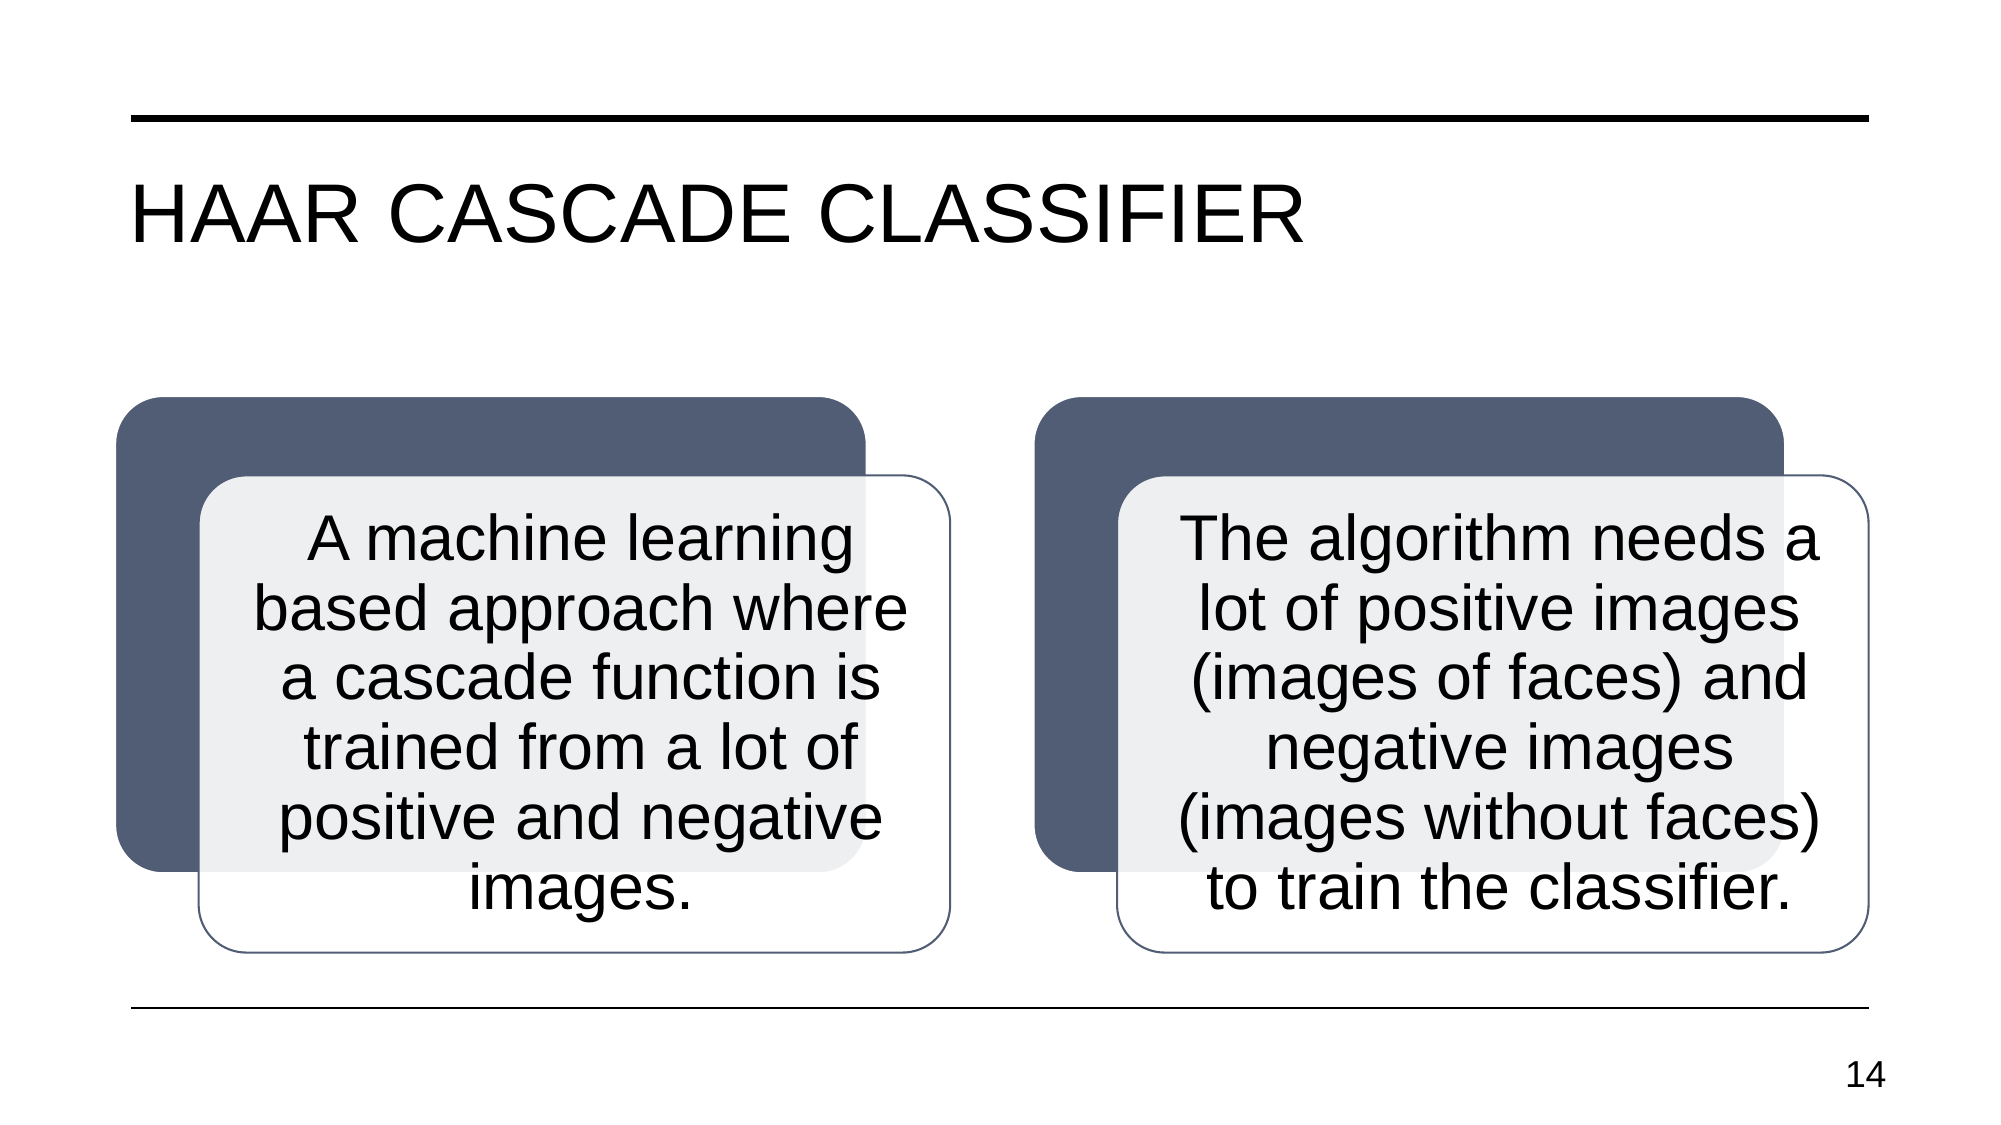

# Haar cascade classifier
A machine learning based approach where a cascade function is trained from a lot of positive and negative images.
The algorithm needs a lot of positive images (images of faces) and negative images (images without faces) to train the classifier.
14